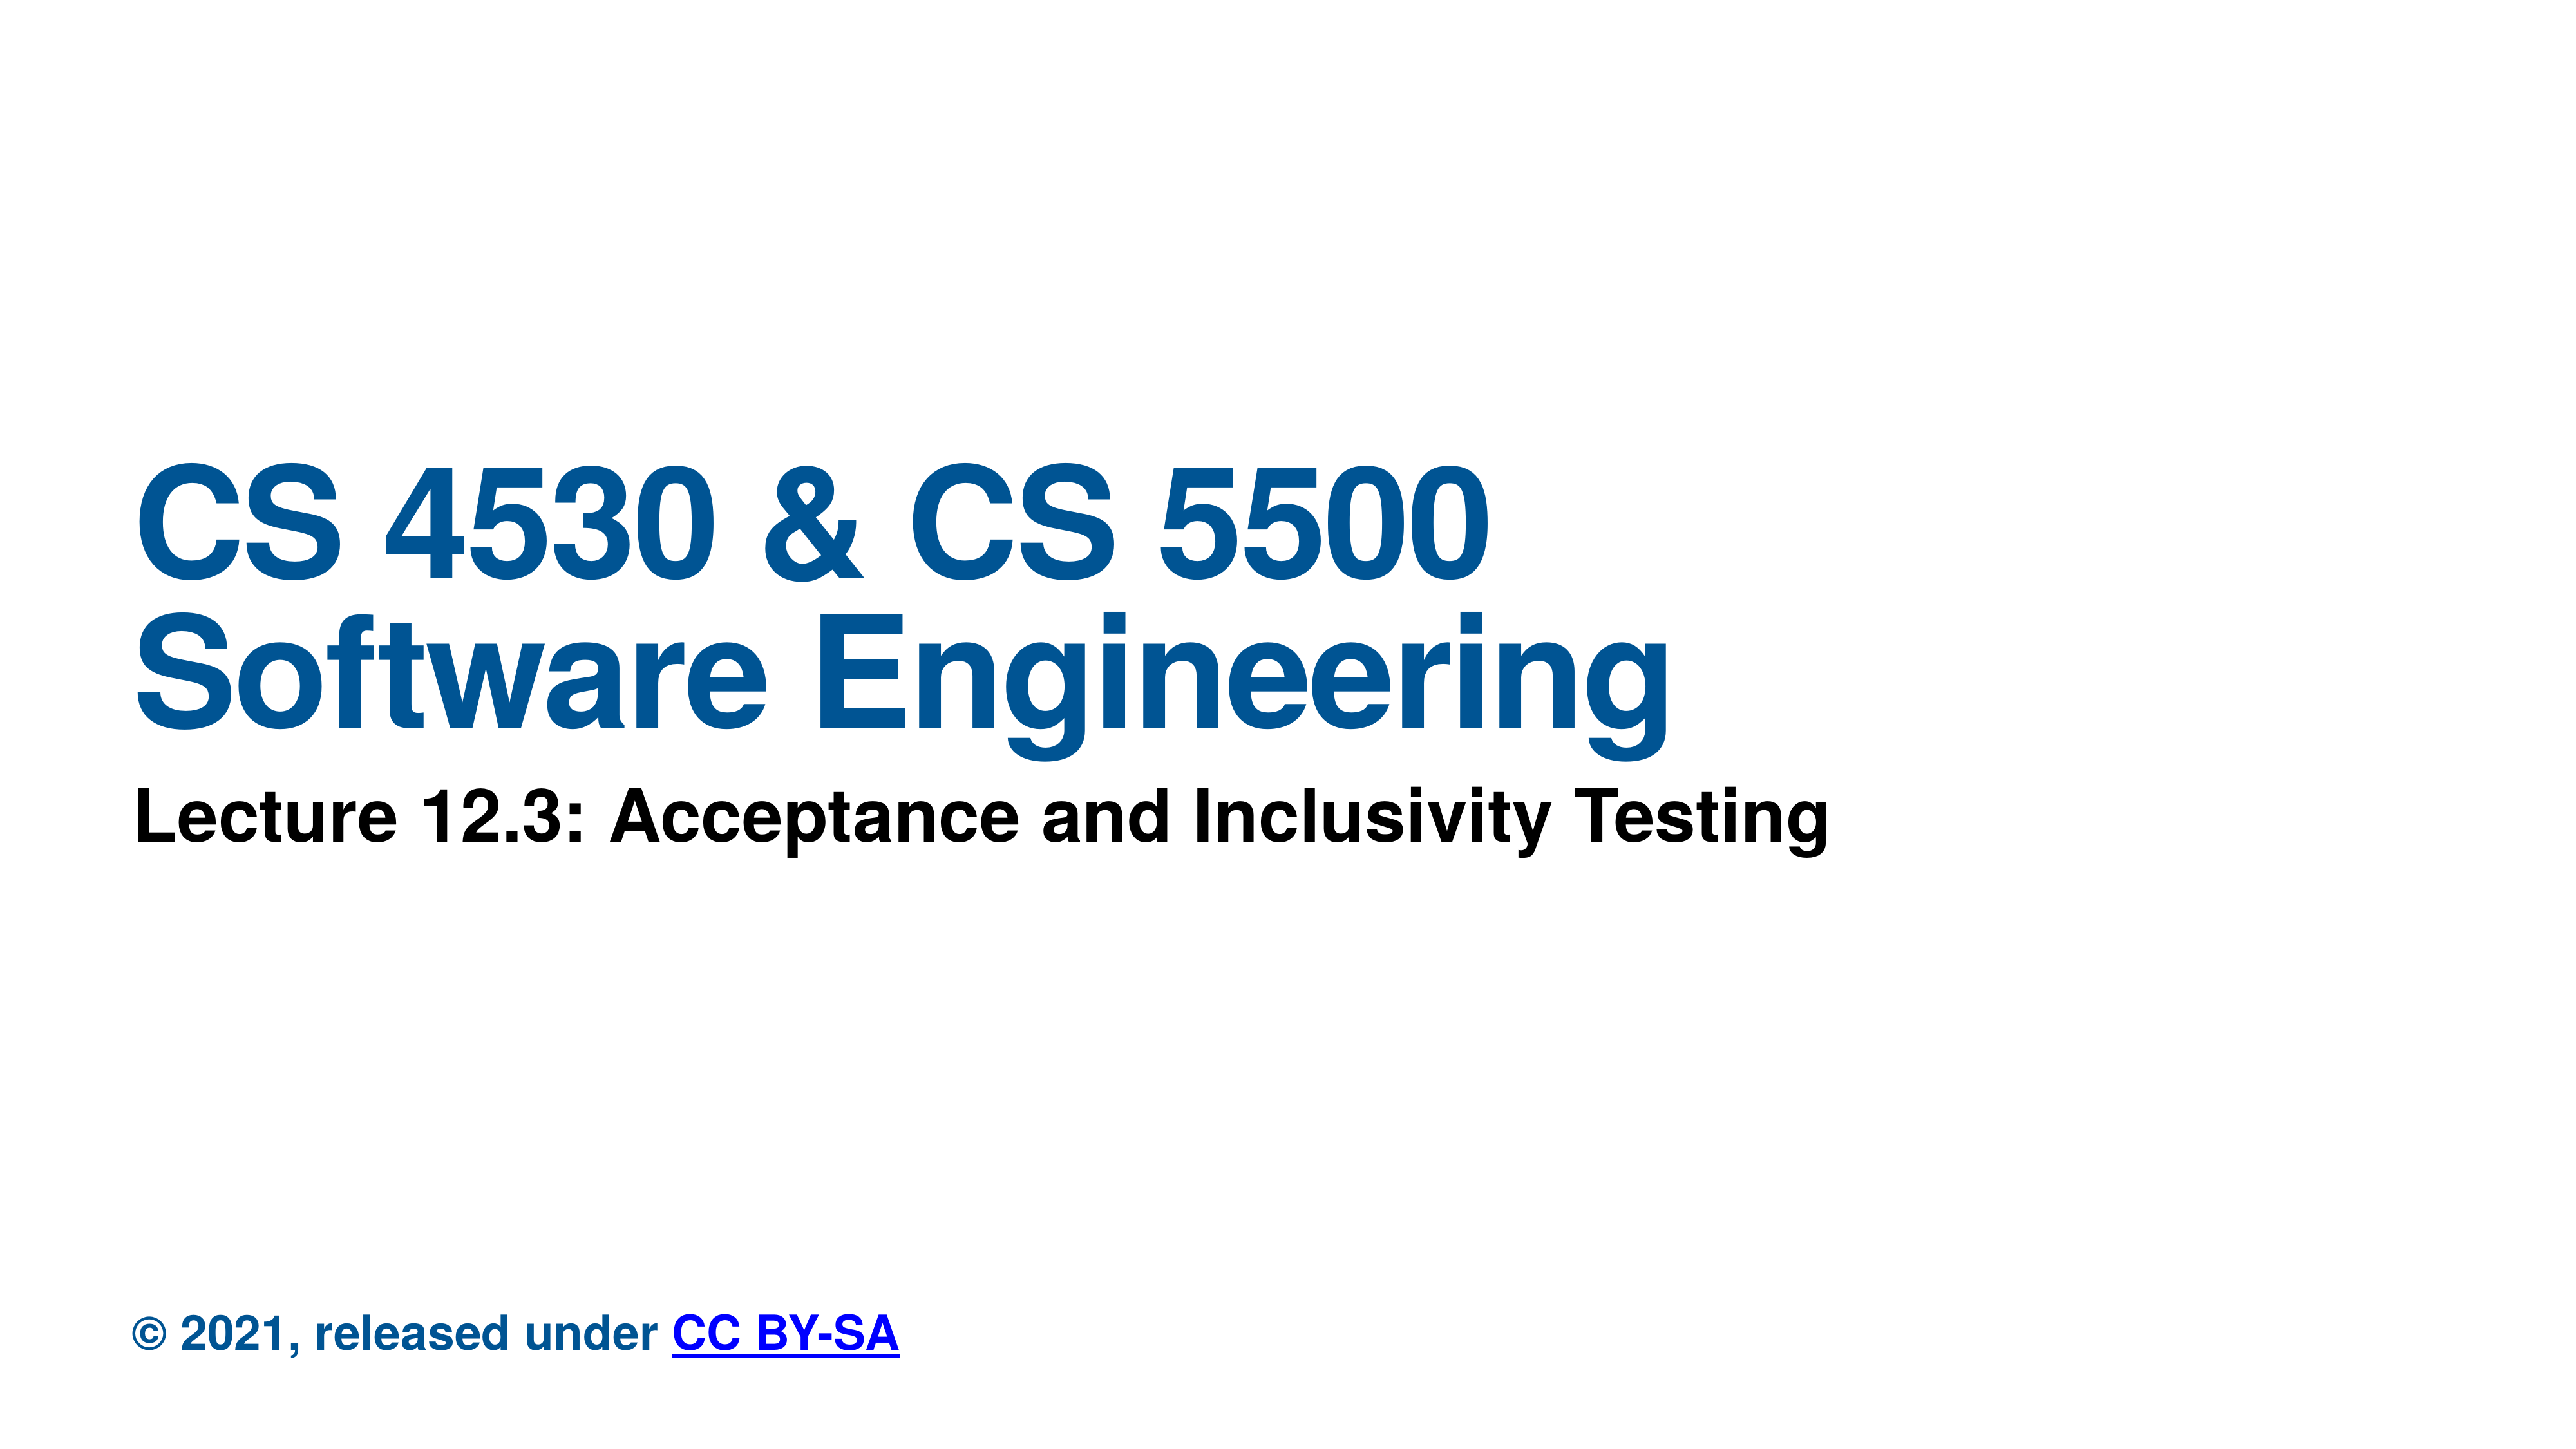

# CS 4530 & CS 5500
Software Engineering
Lecture 12.3: Acceptance and Inclusivity Testing

© 2021, released under CC BY-SA